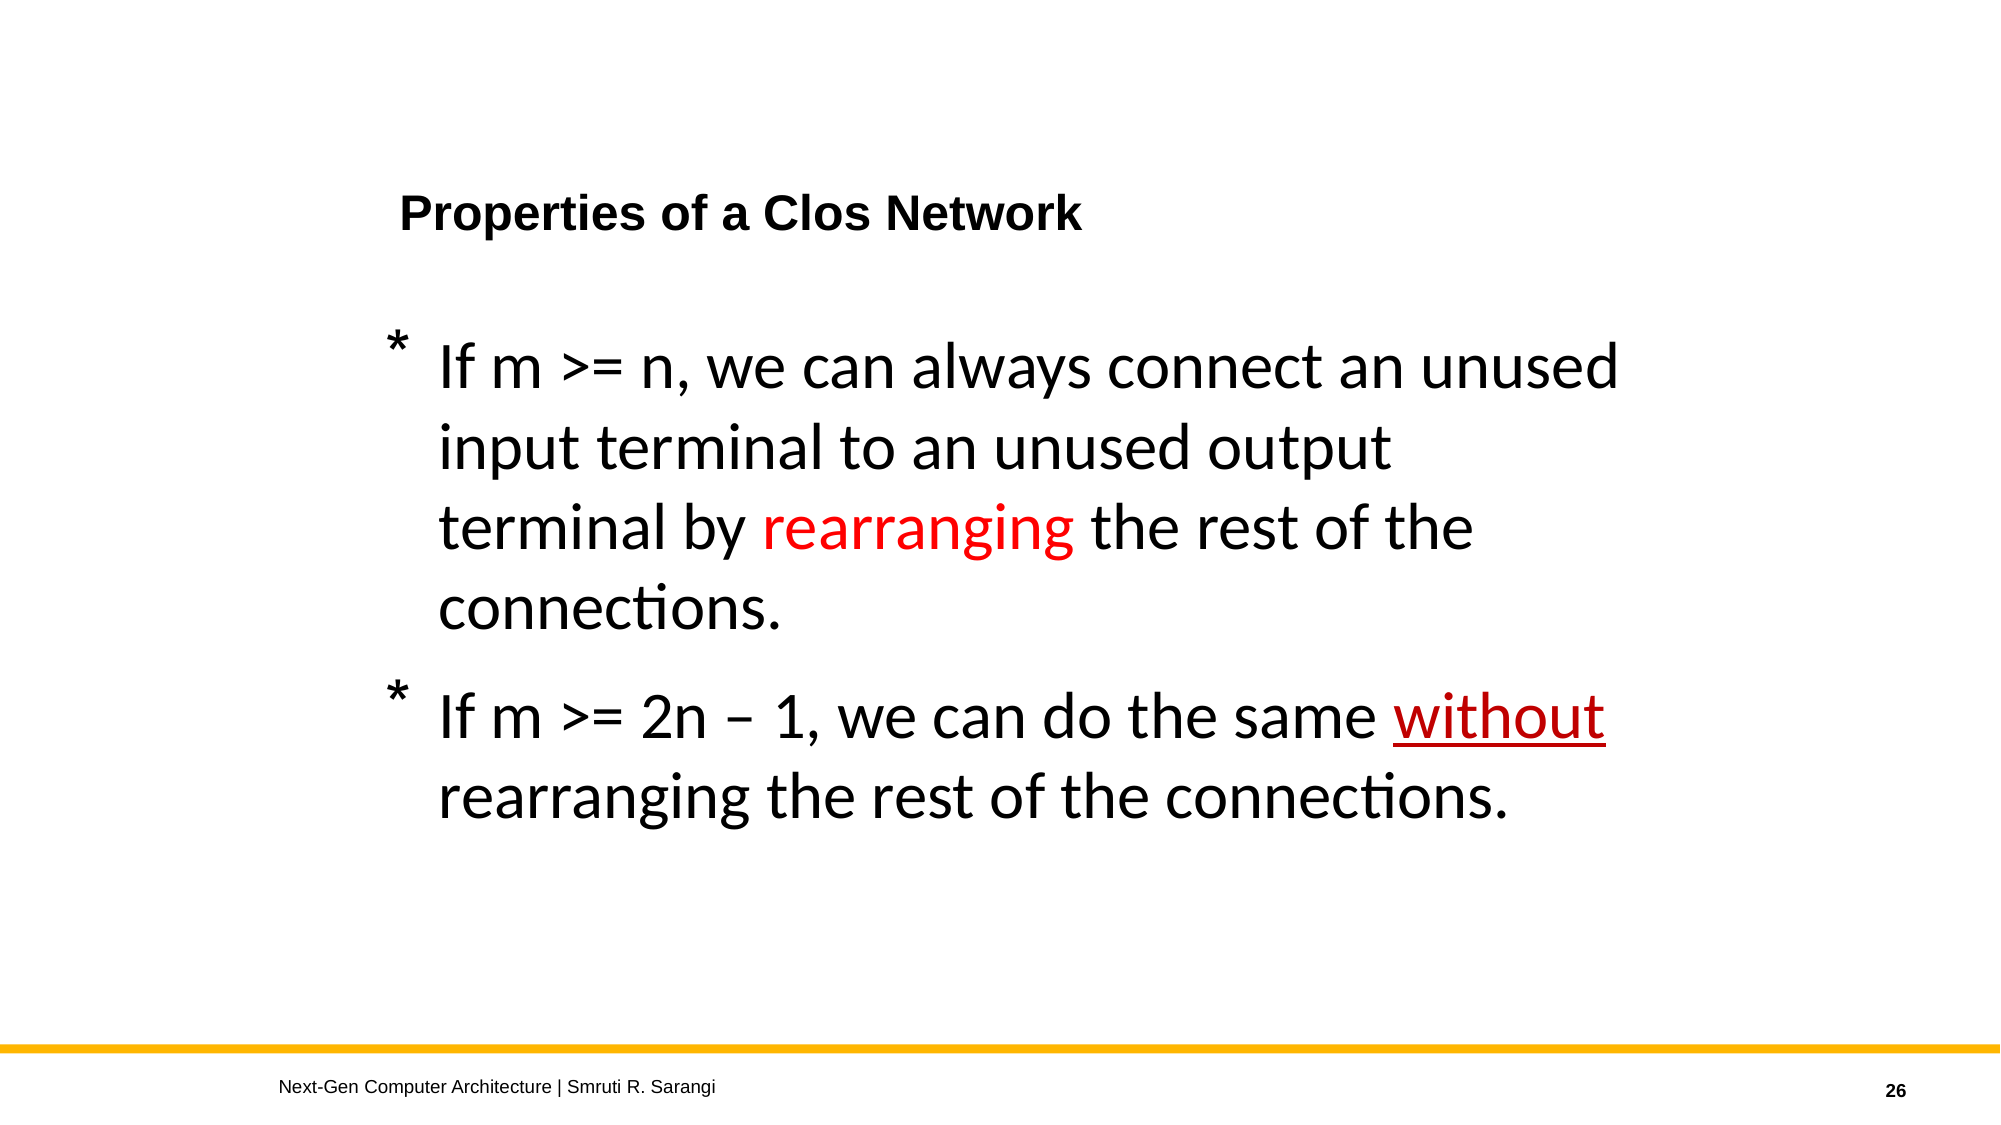

Properties of a Clos Network
If m >= n, we can always connect an unused input terminal to an unused output terminal by rearranging the rest of the connections.
If m >= 2n – 1, we can do the same without rearranging the rest of the connections.
Next-Gen Computer Architecture | Smruti R. Sarangi
26